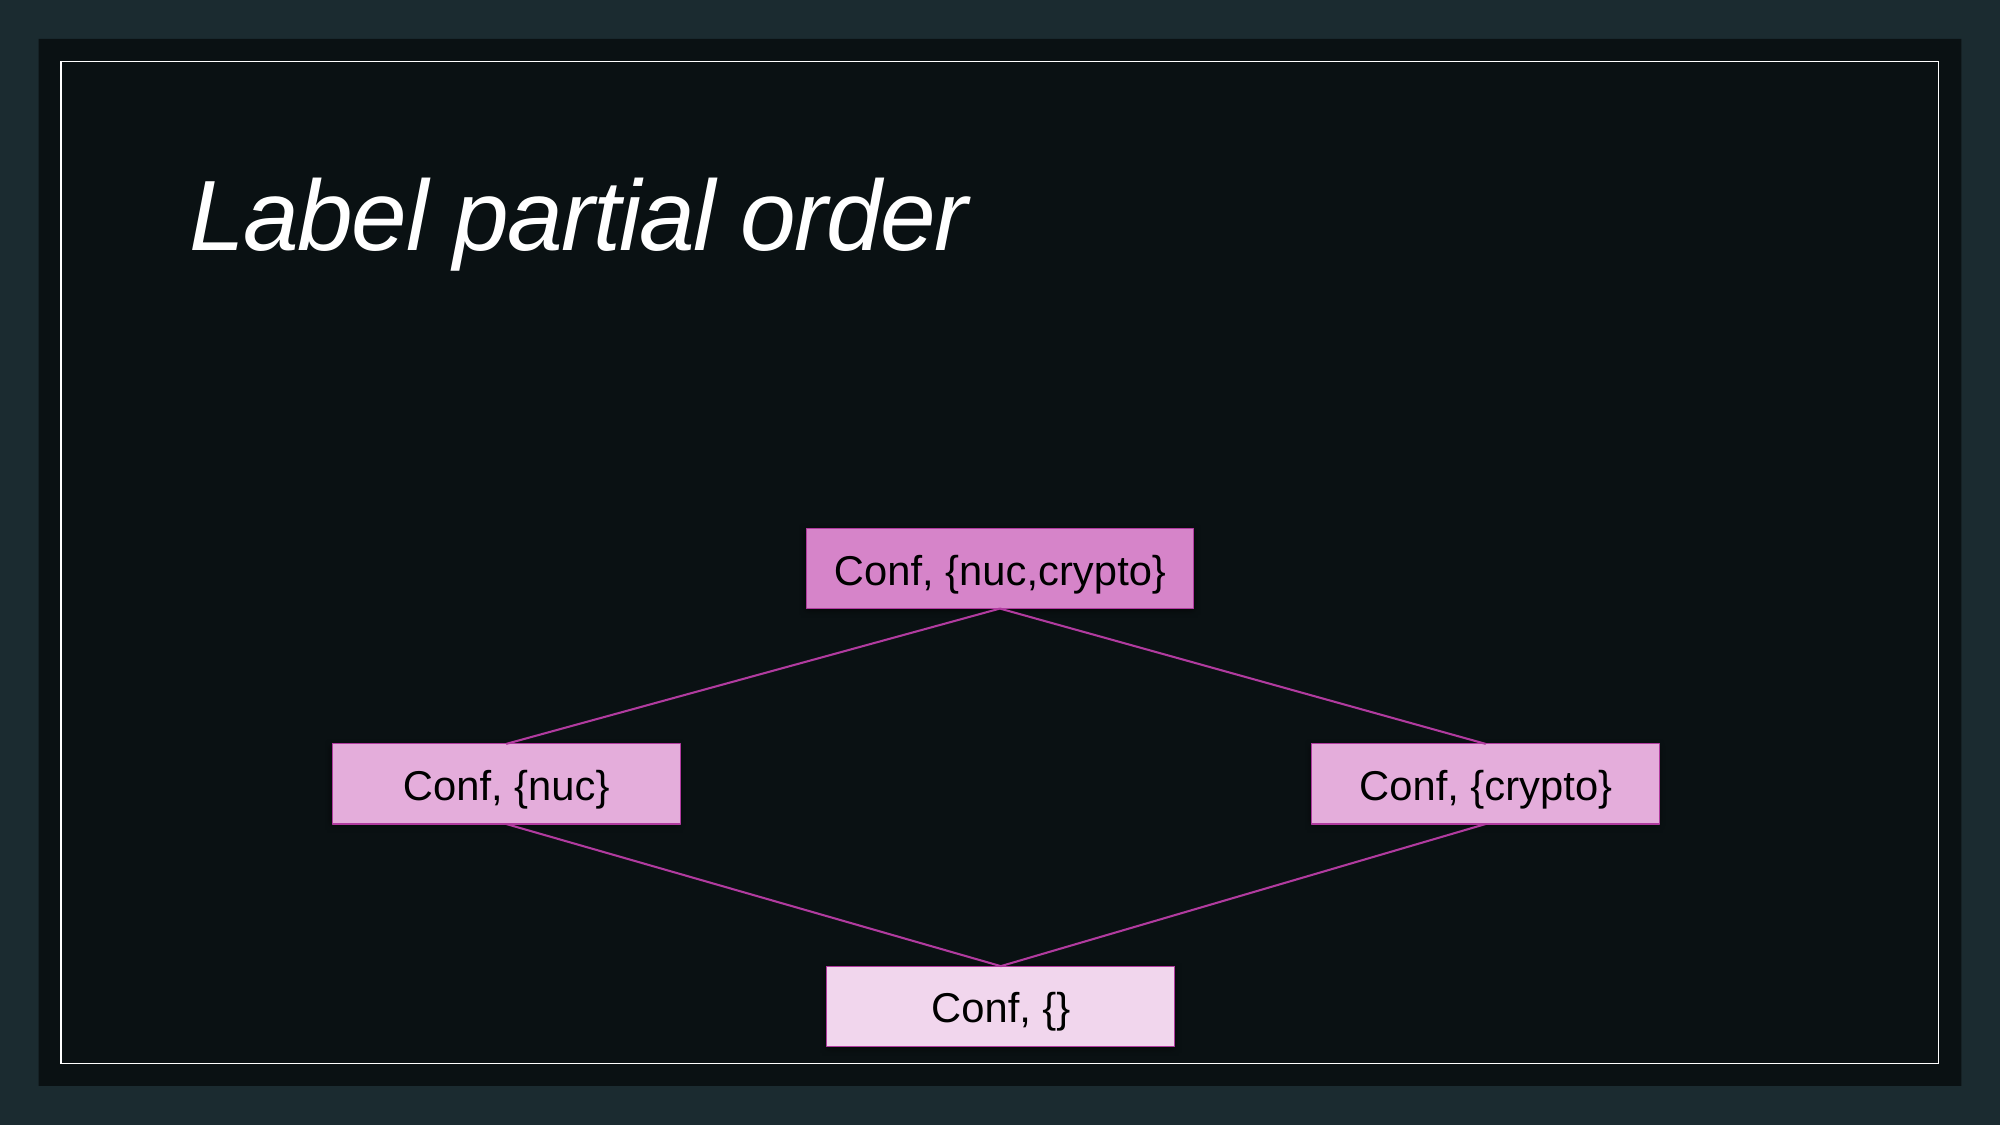

# Label partial order
Conf, {nuc,crypto}
Conf, {nuc}
Conf, {crypto}
Conf, {}